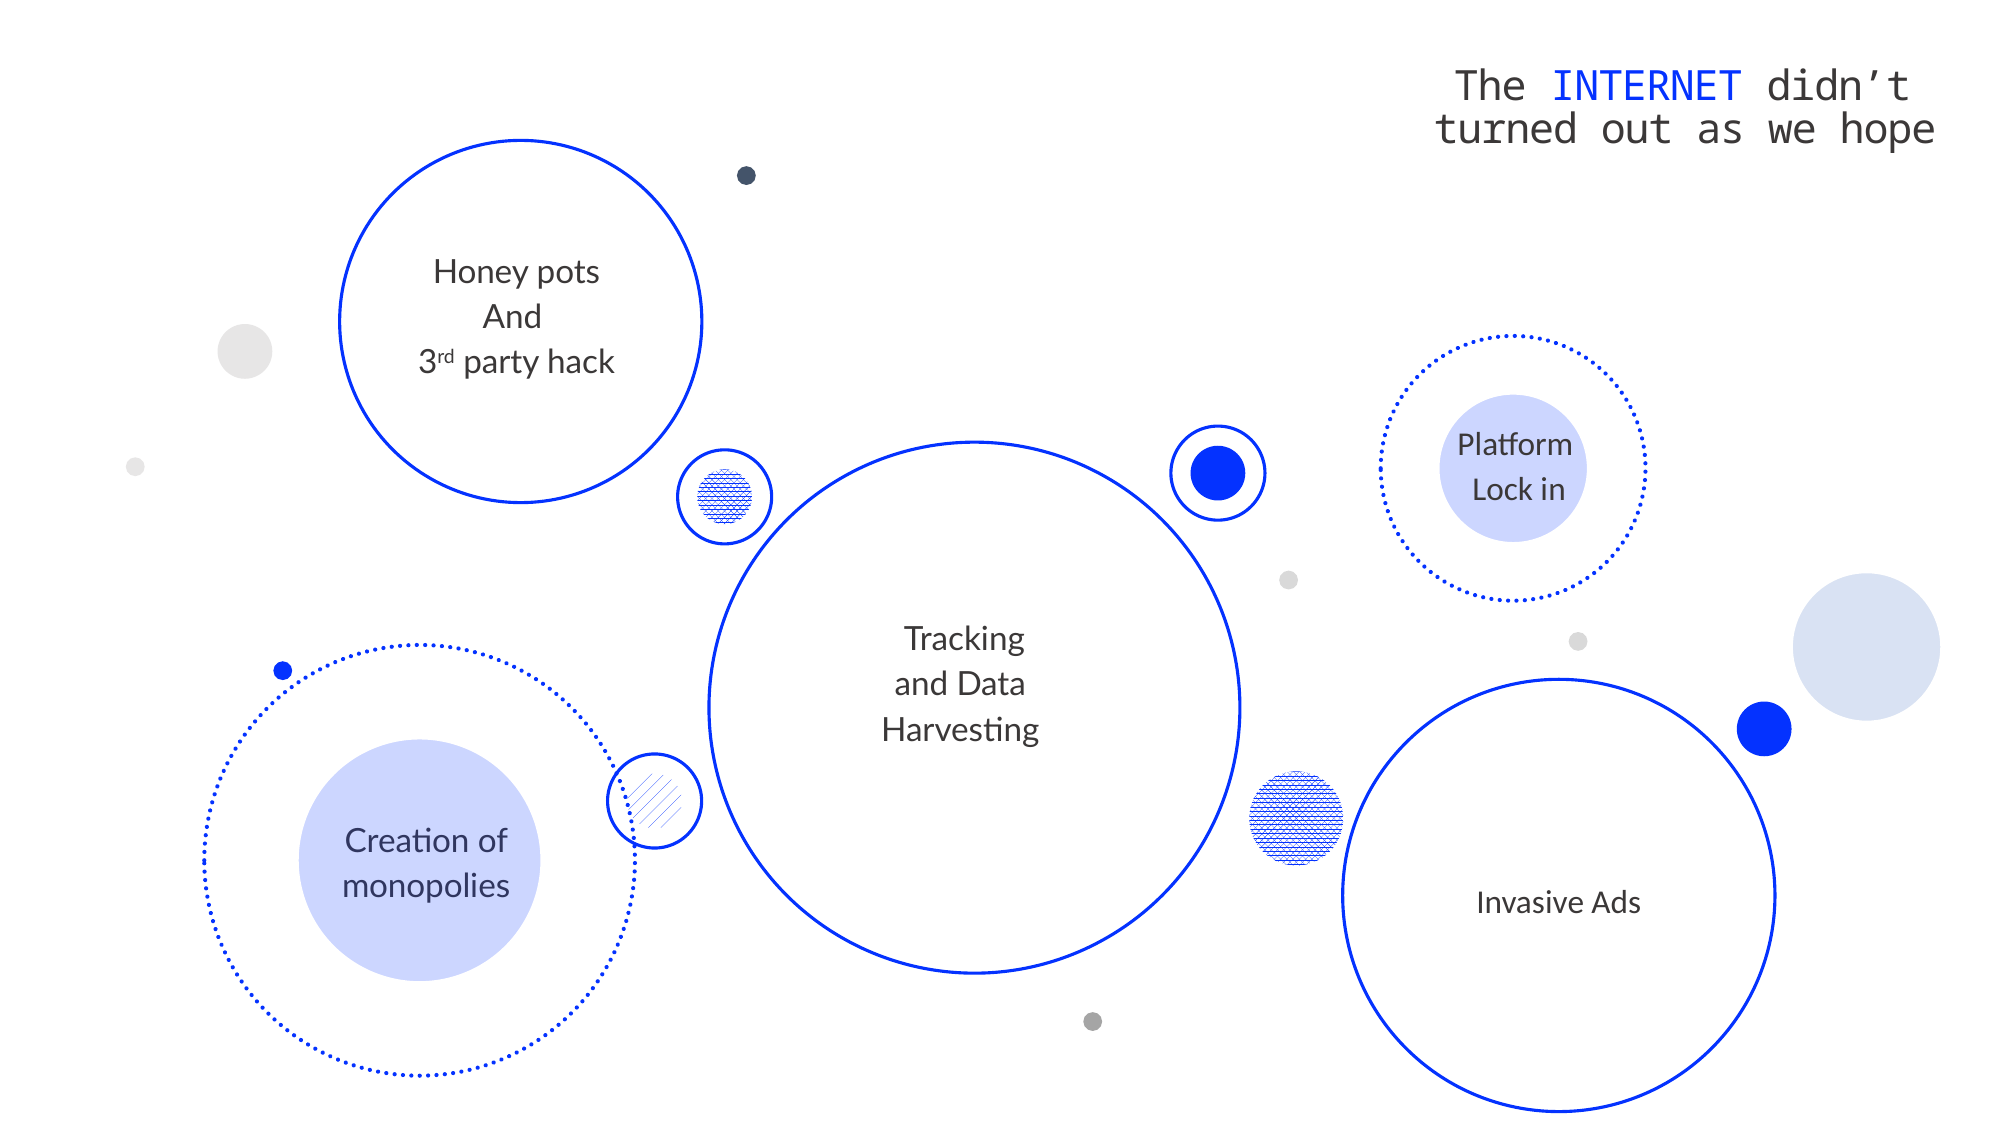

The INTERNET didn’t
turned out as we hope

Honey pots
And
3rd party hack

Platform
Lock in

Tracking
and Data
Harvesting

Creation of
monopolies
Invasive Ads